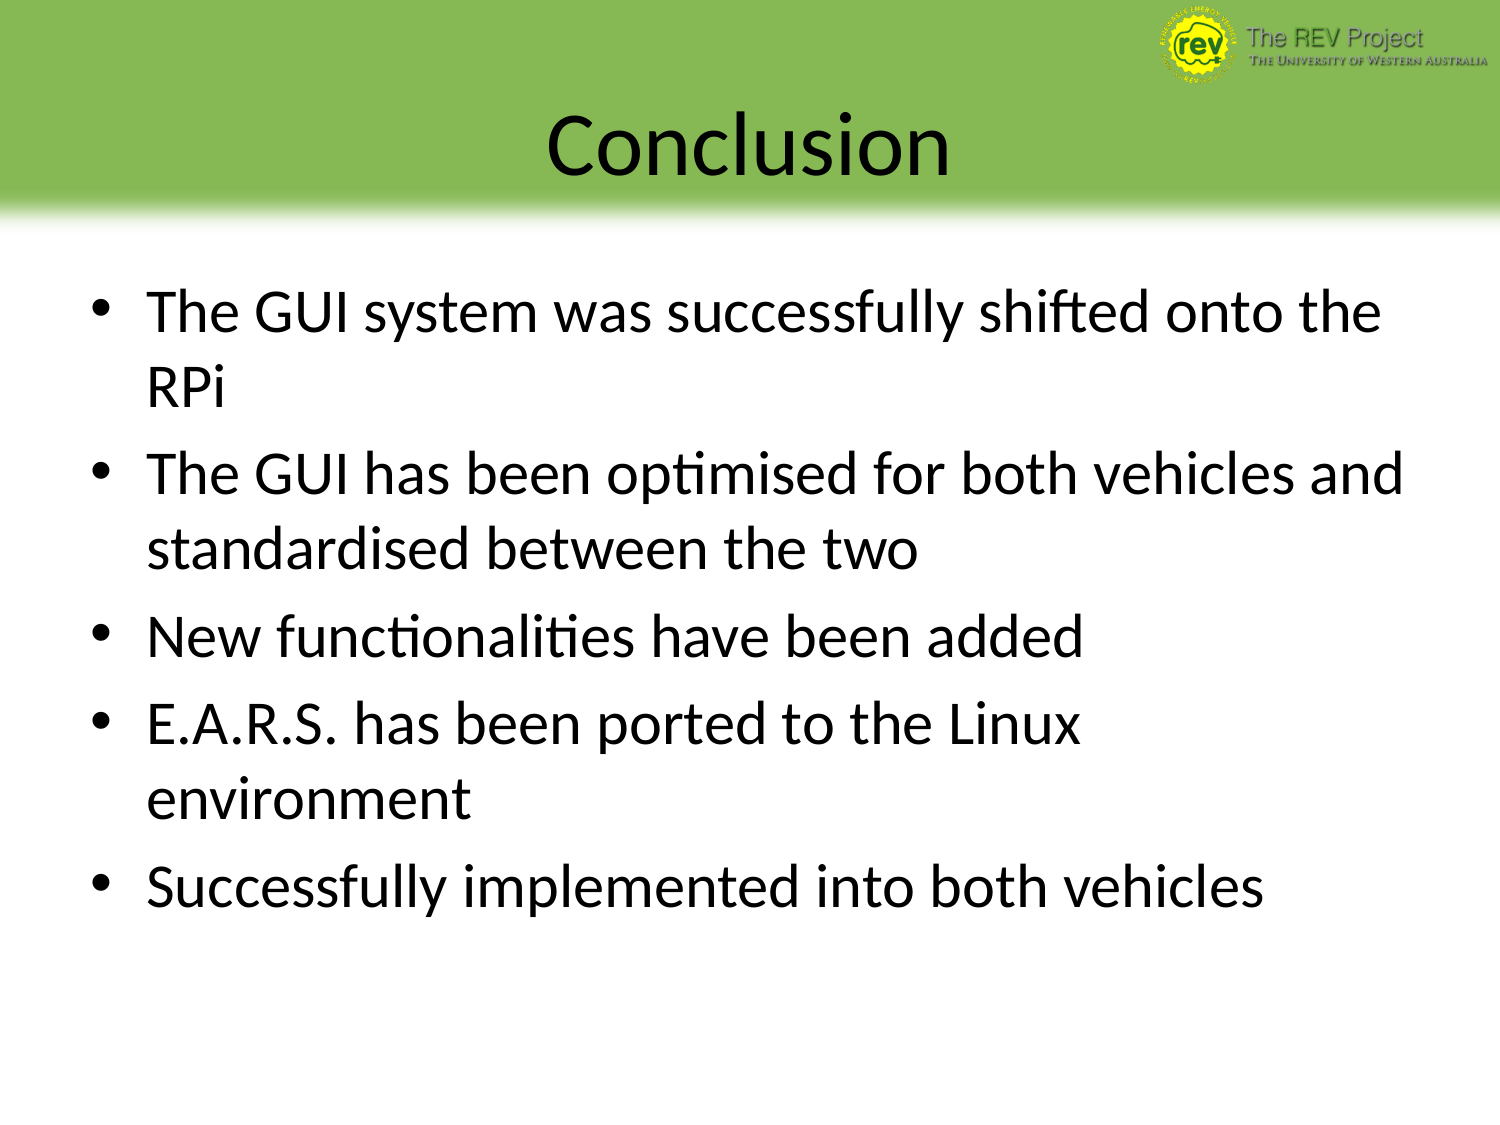

# Conclusion
The GUI system was successfully shifted onto the RPi
The GUI has been optimised for both vehicles and standardised between the two
New functionalities have been added
E.A.R.S. has been ported to the Linux environment
Successfully implemented into both vehicles